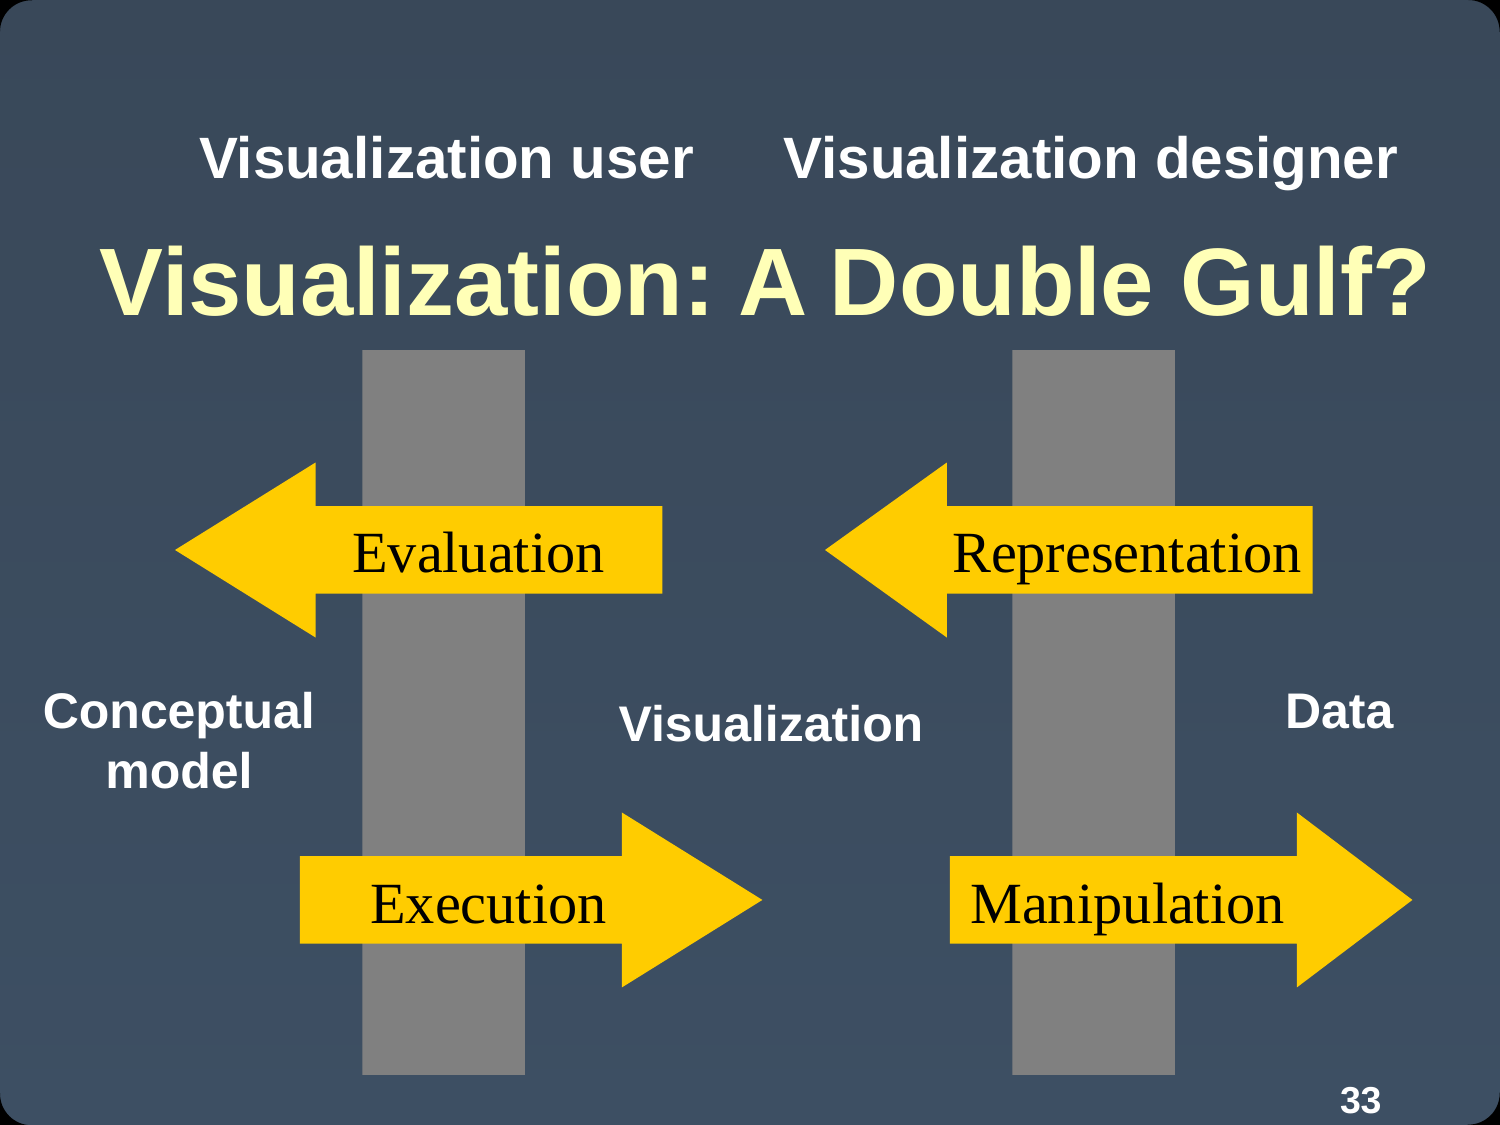

Visualization user
Visualization designer
# Visualization: A Double Gulf?

Evaluation

Representation
Conceptual
model
Data
Visualization

 Execution

Manipulation
33